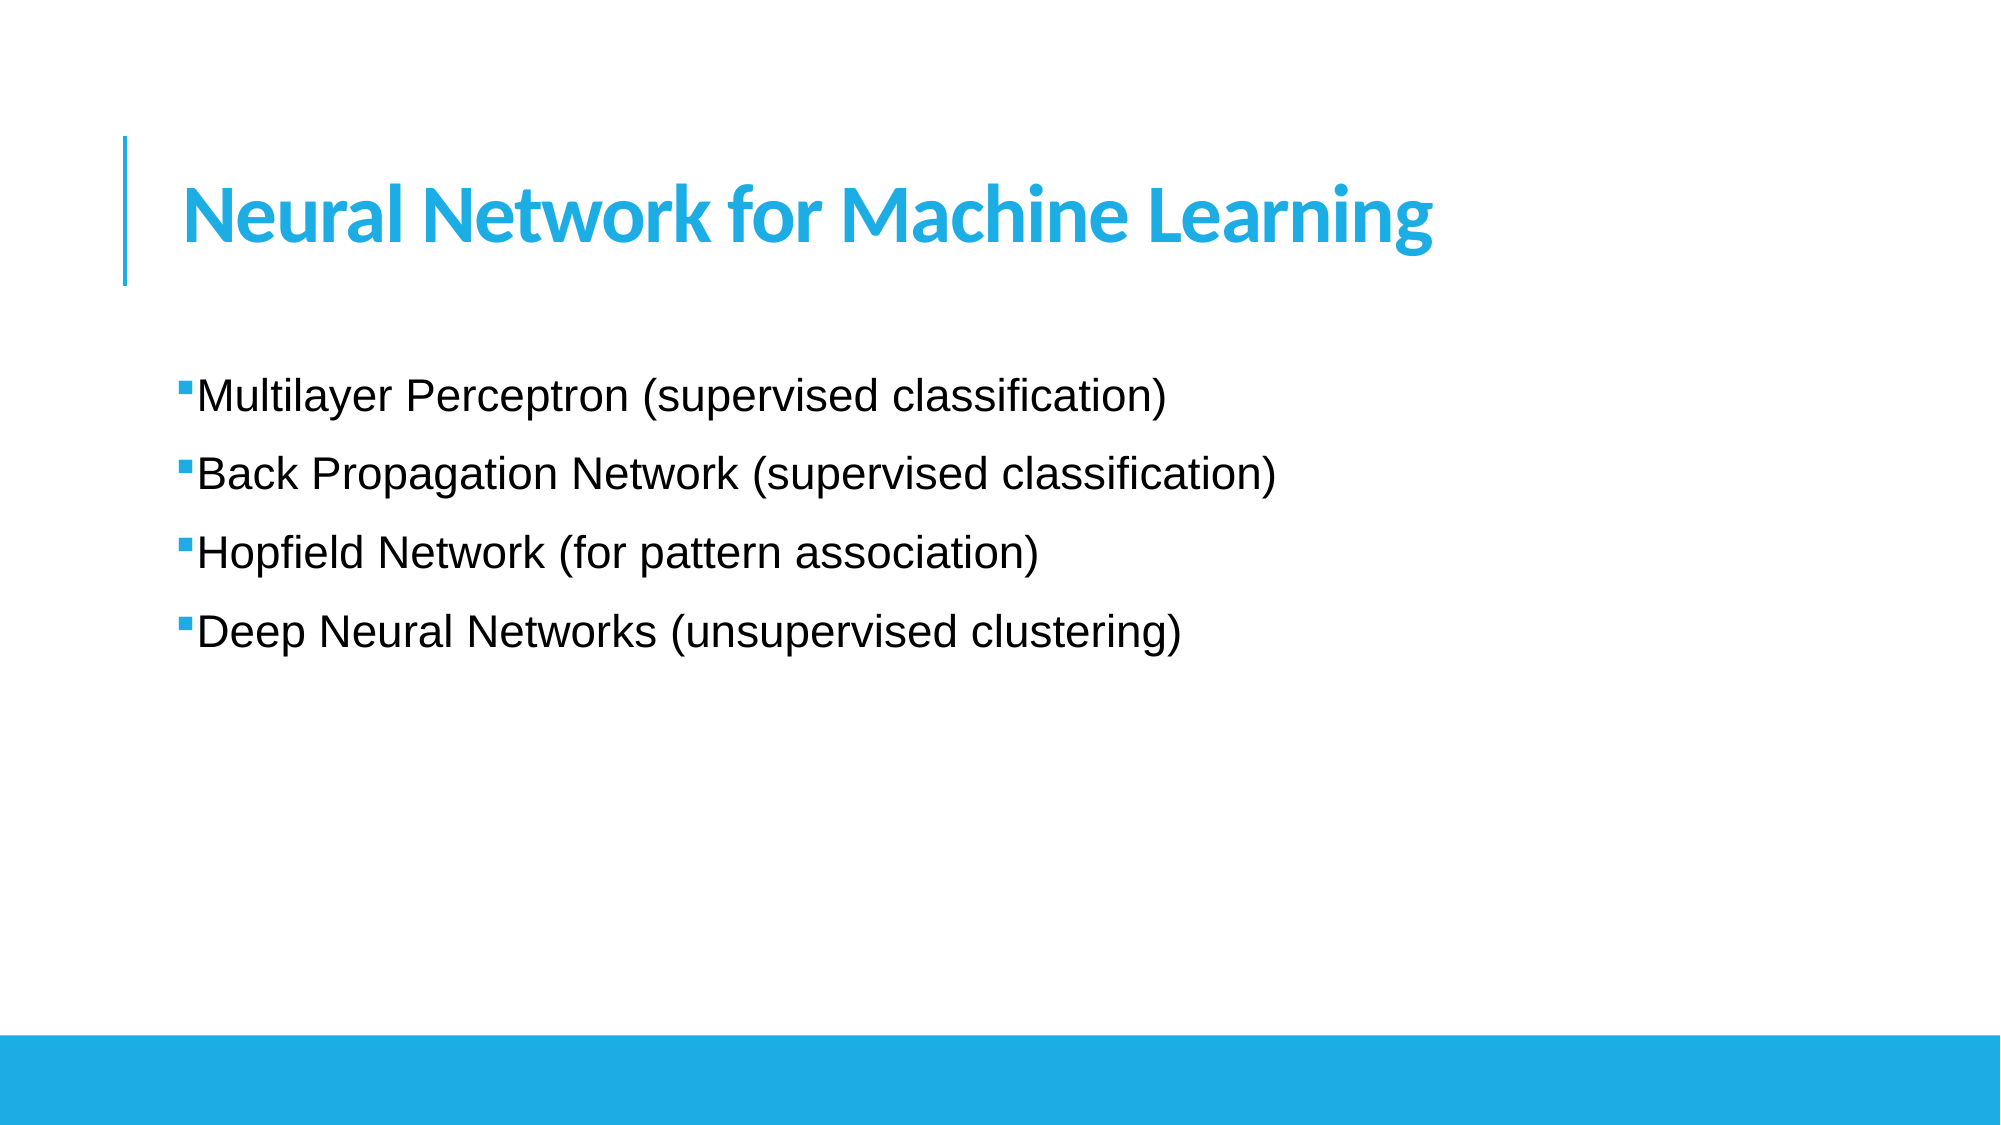

# Neural Network for Machine Learning
Multilayer Perceptron (supervised classification)
Back Propagation Network (supervised classification)
Hopfield Network (for pattern association)
Deep Neural Networks (unsupervised clustering)